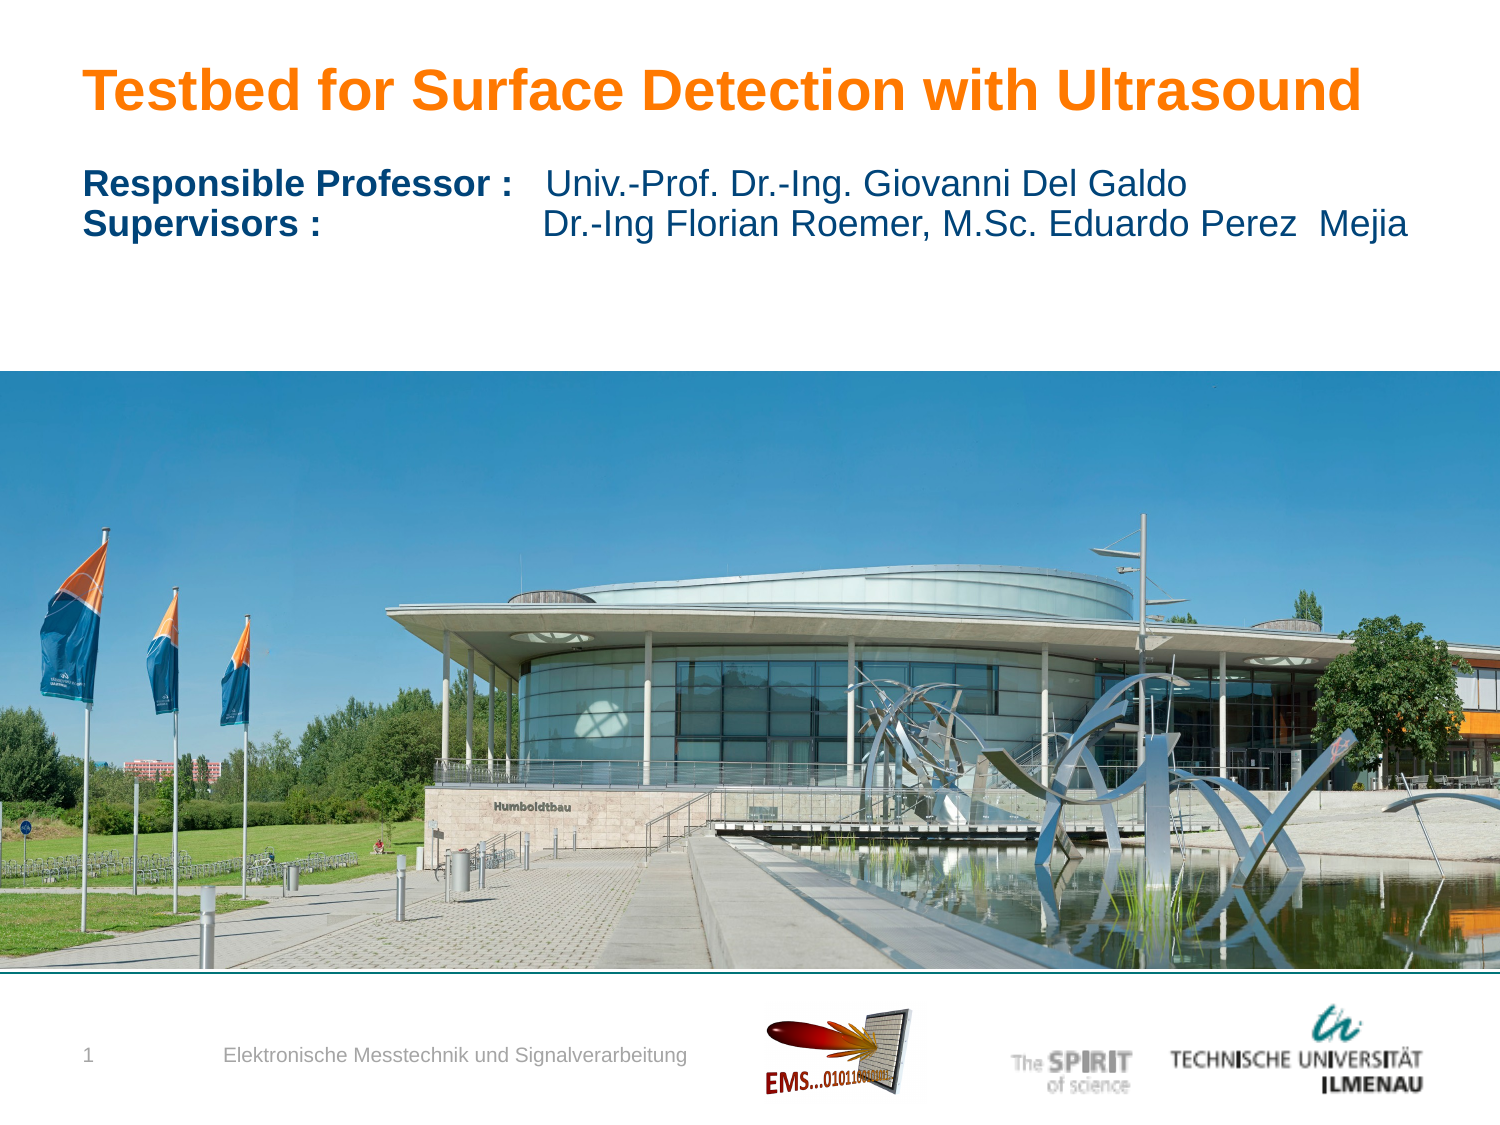

# Testbed for Surface Detection with Ultrasound Responsible Professor :   Univ.-Prof. Dr.-Ing. Giovanni Del Galdo Supervisors :                     Dr.-Ing Florian Roemer, M.Sc. Eduardo Perez  Mejia
Elektronische Messtechnik und Signalverarbeitung
1